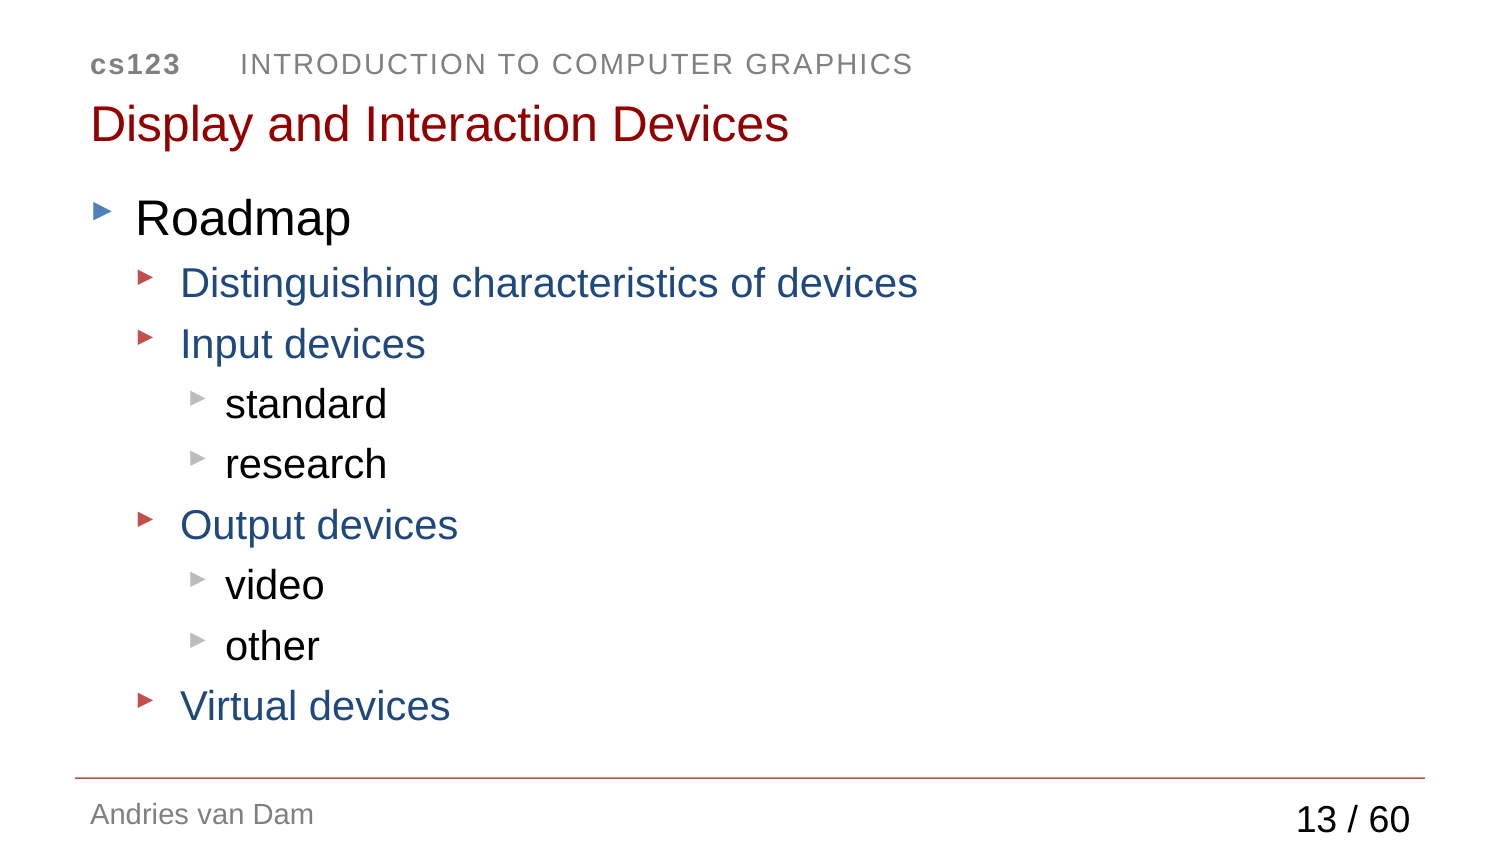

# Display and Interaction Devices
Roadmap
Distinguishing characteristics of devices
Input devices
standard
research
Output devices
video
other
Virtual devices